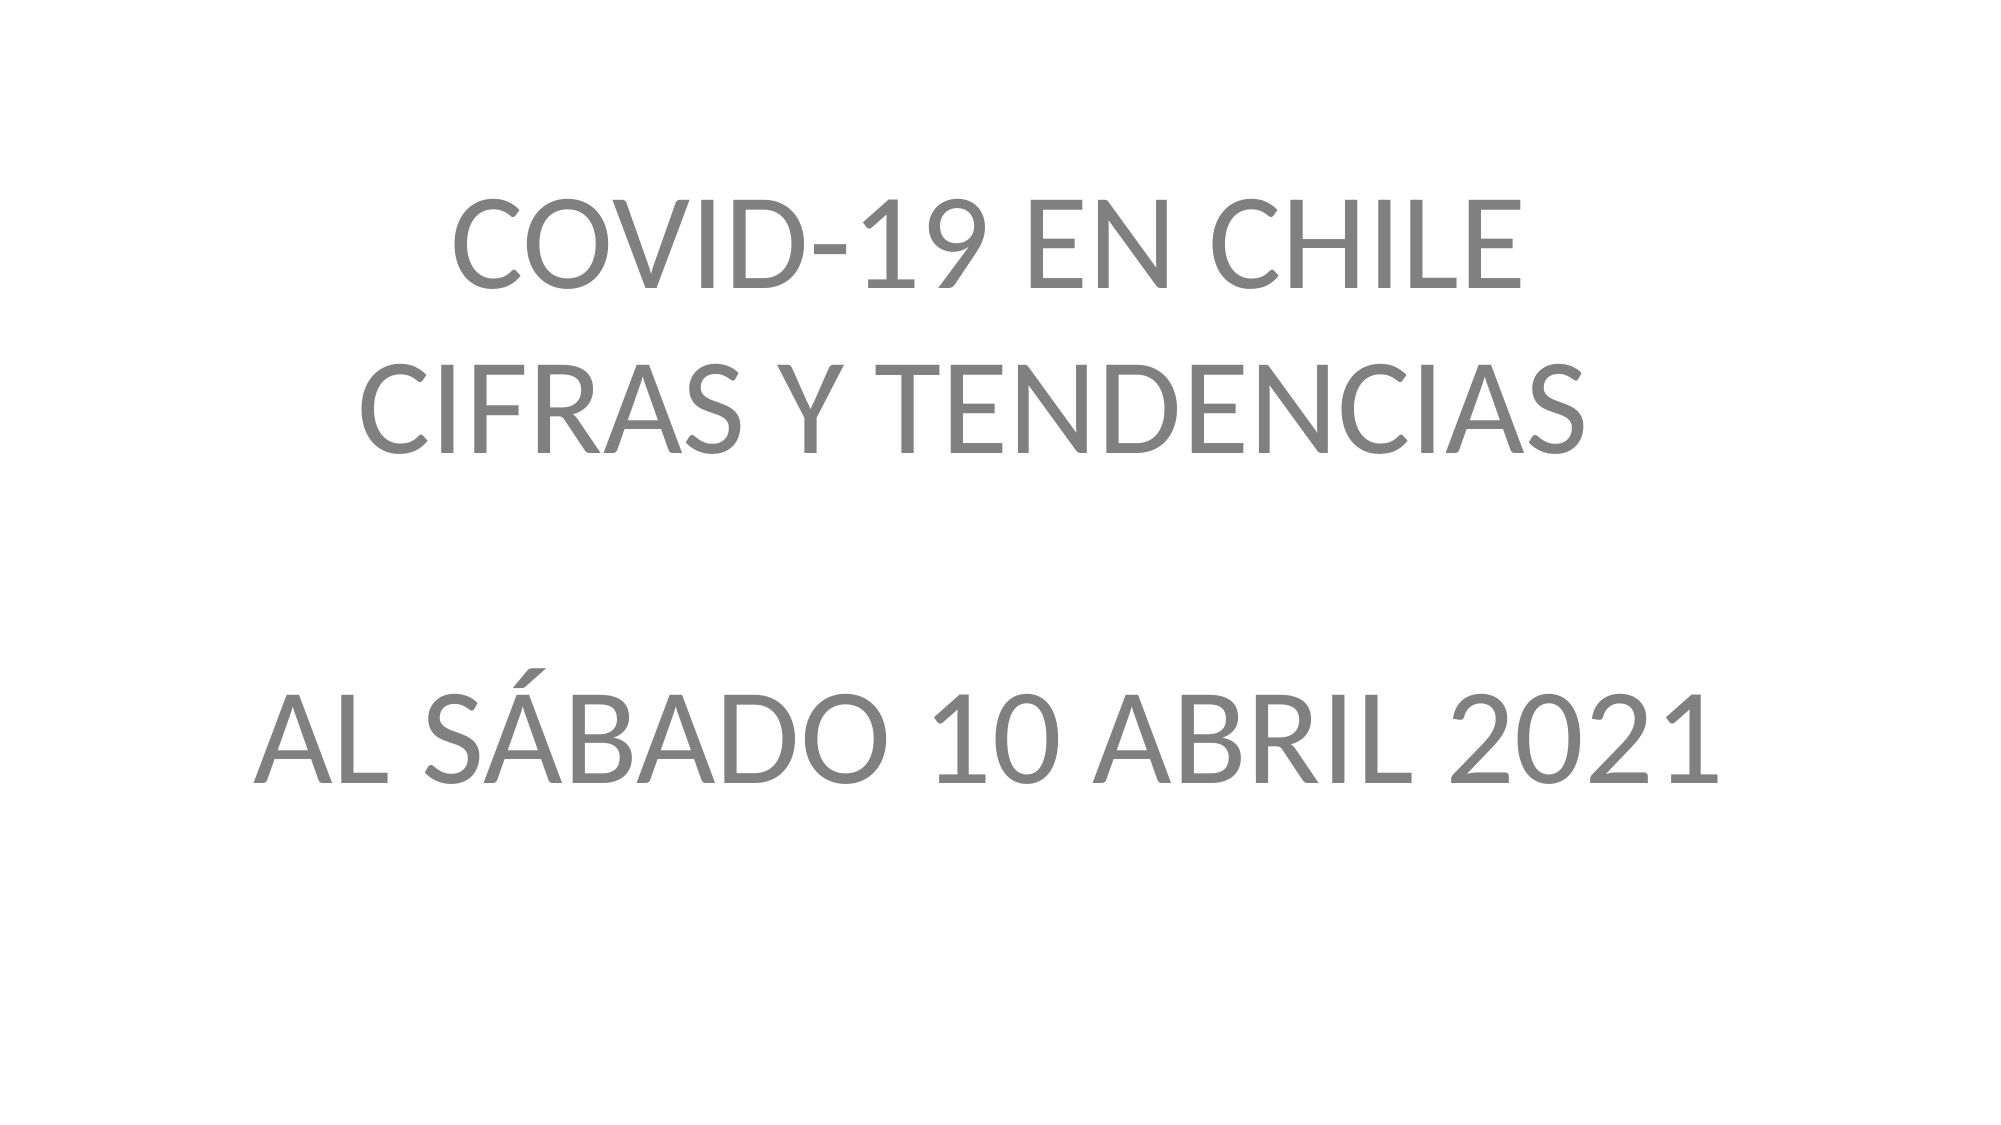

COVID-19 EN CHILE
CIFRAS Y TENDENCIAS

AL SÁBADO 10 ABRIL 2021